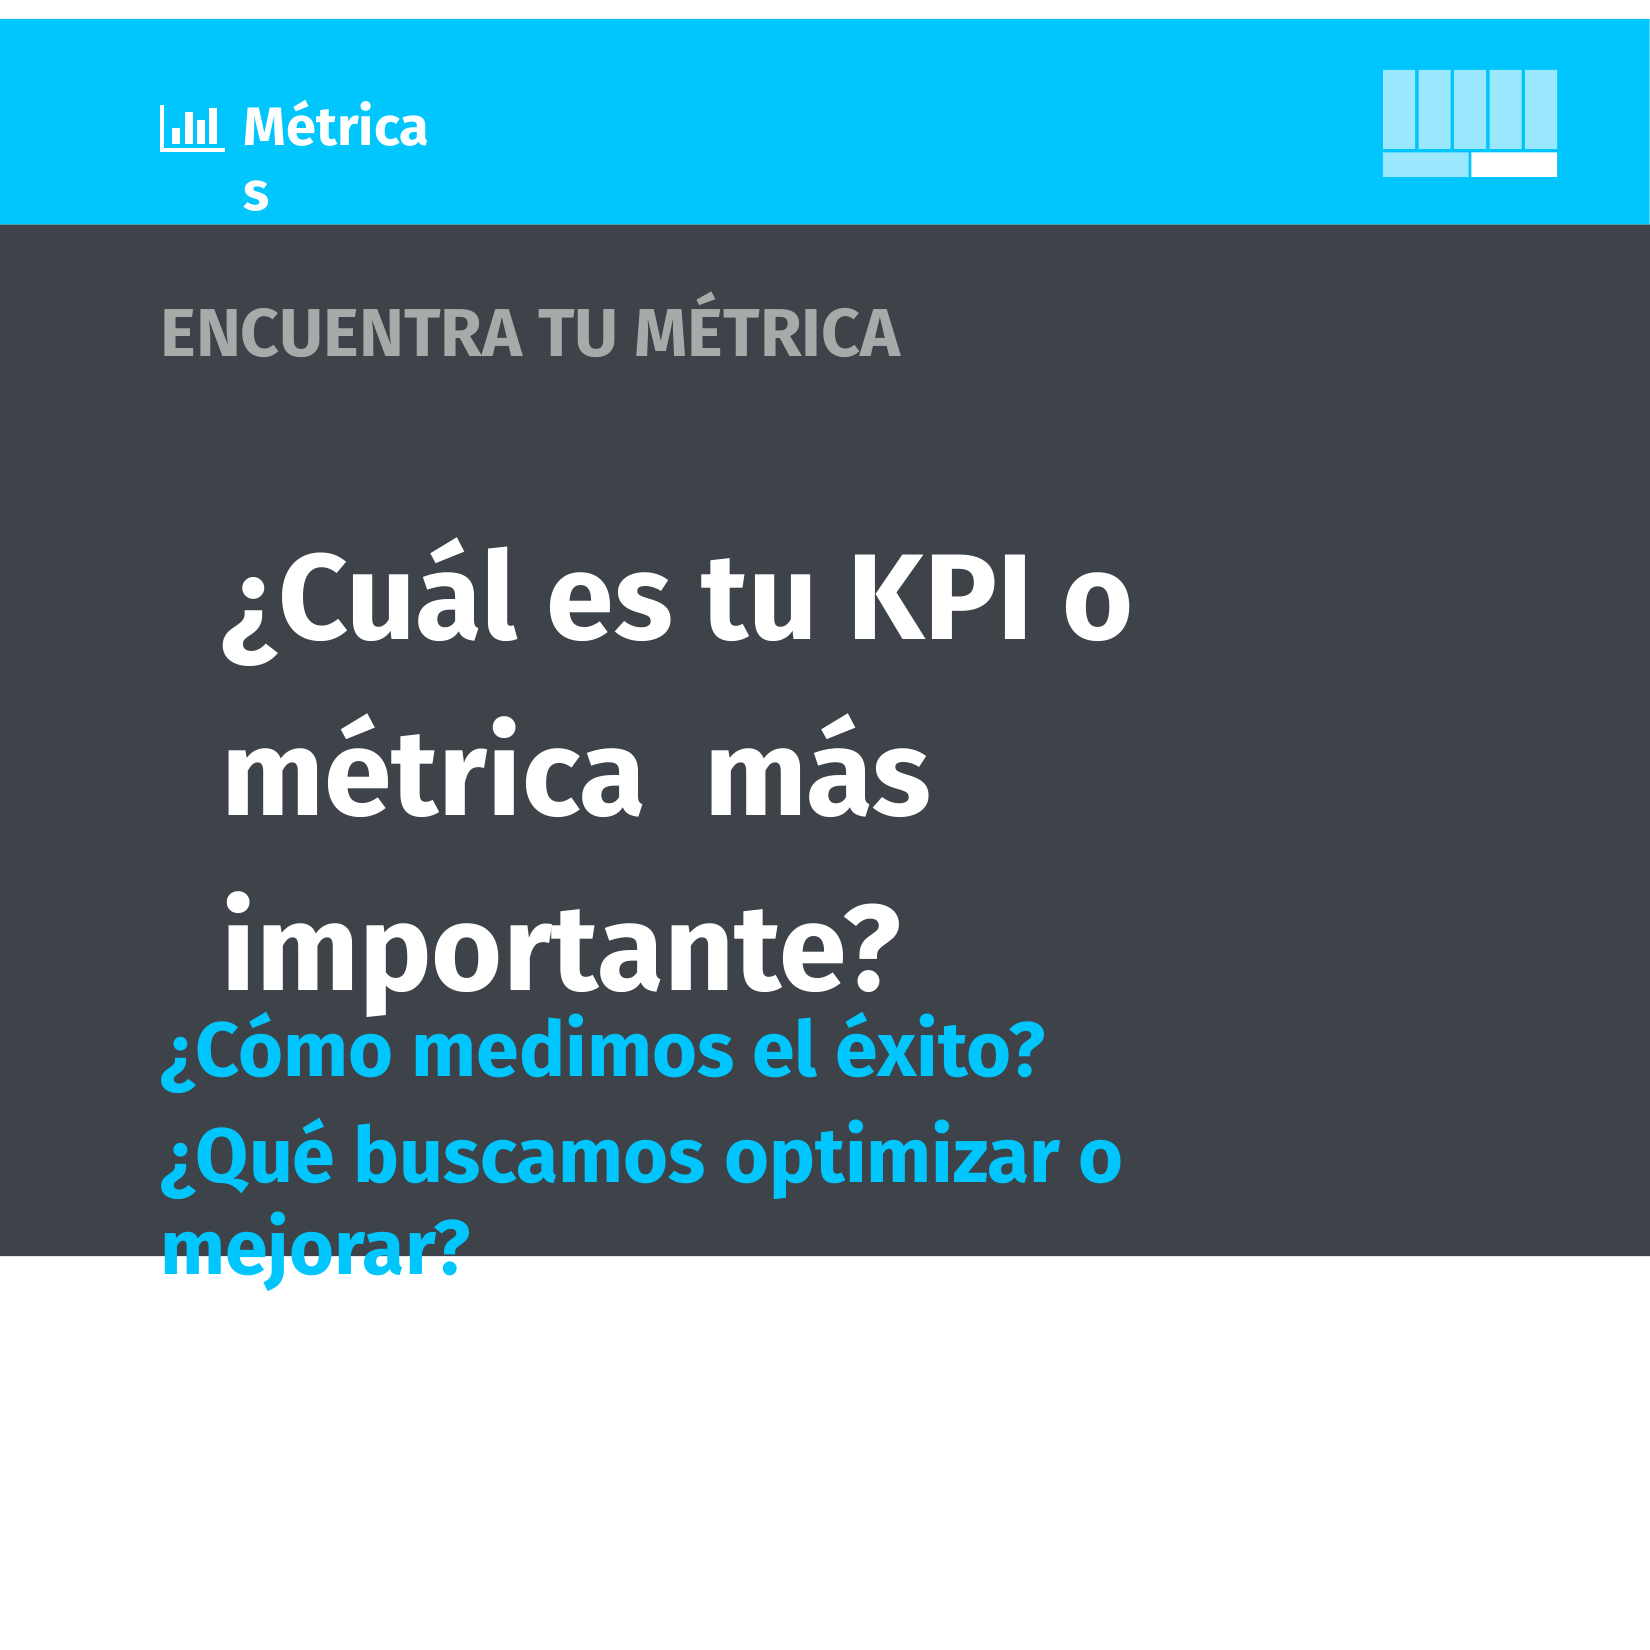

Métricas

¿Cuál es tu KPI o métrica  más importante?
ENCUENTRA TU MÉTRICA
¿Cómo medimos el éxito?
¿Qué buscamos optimizar o mejorar?